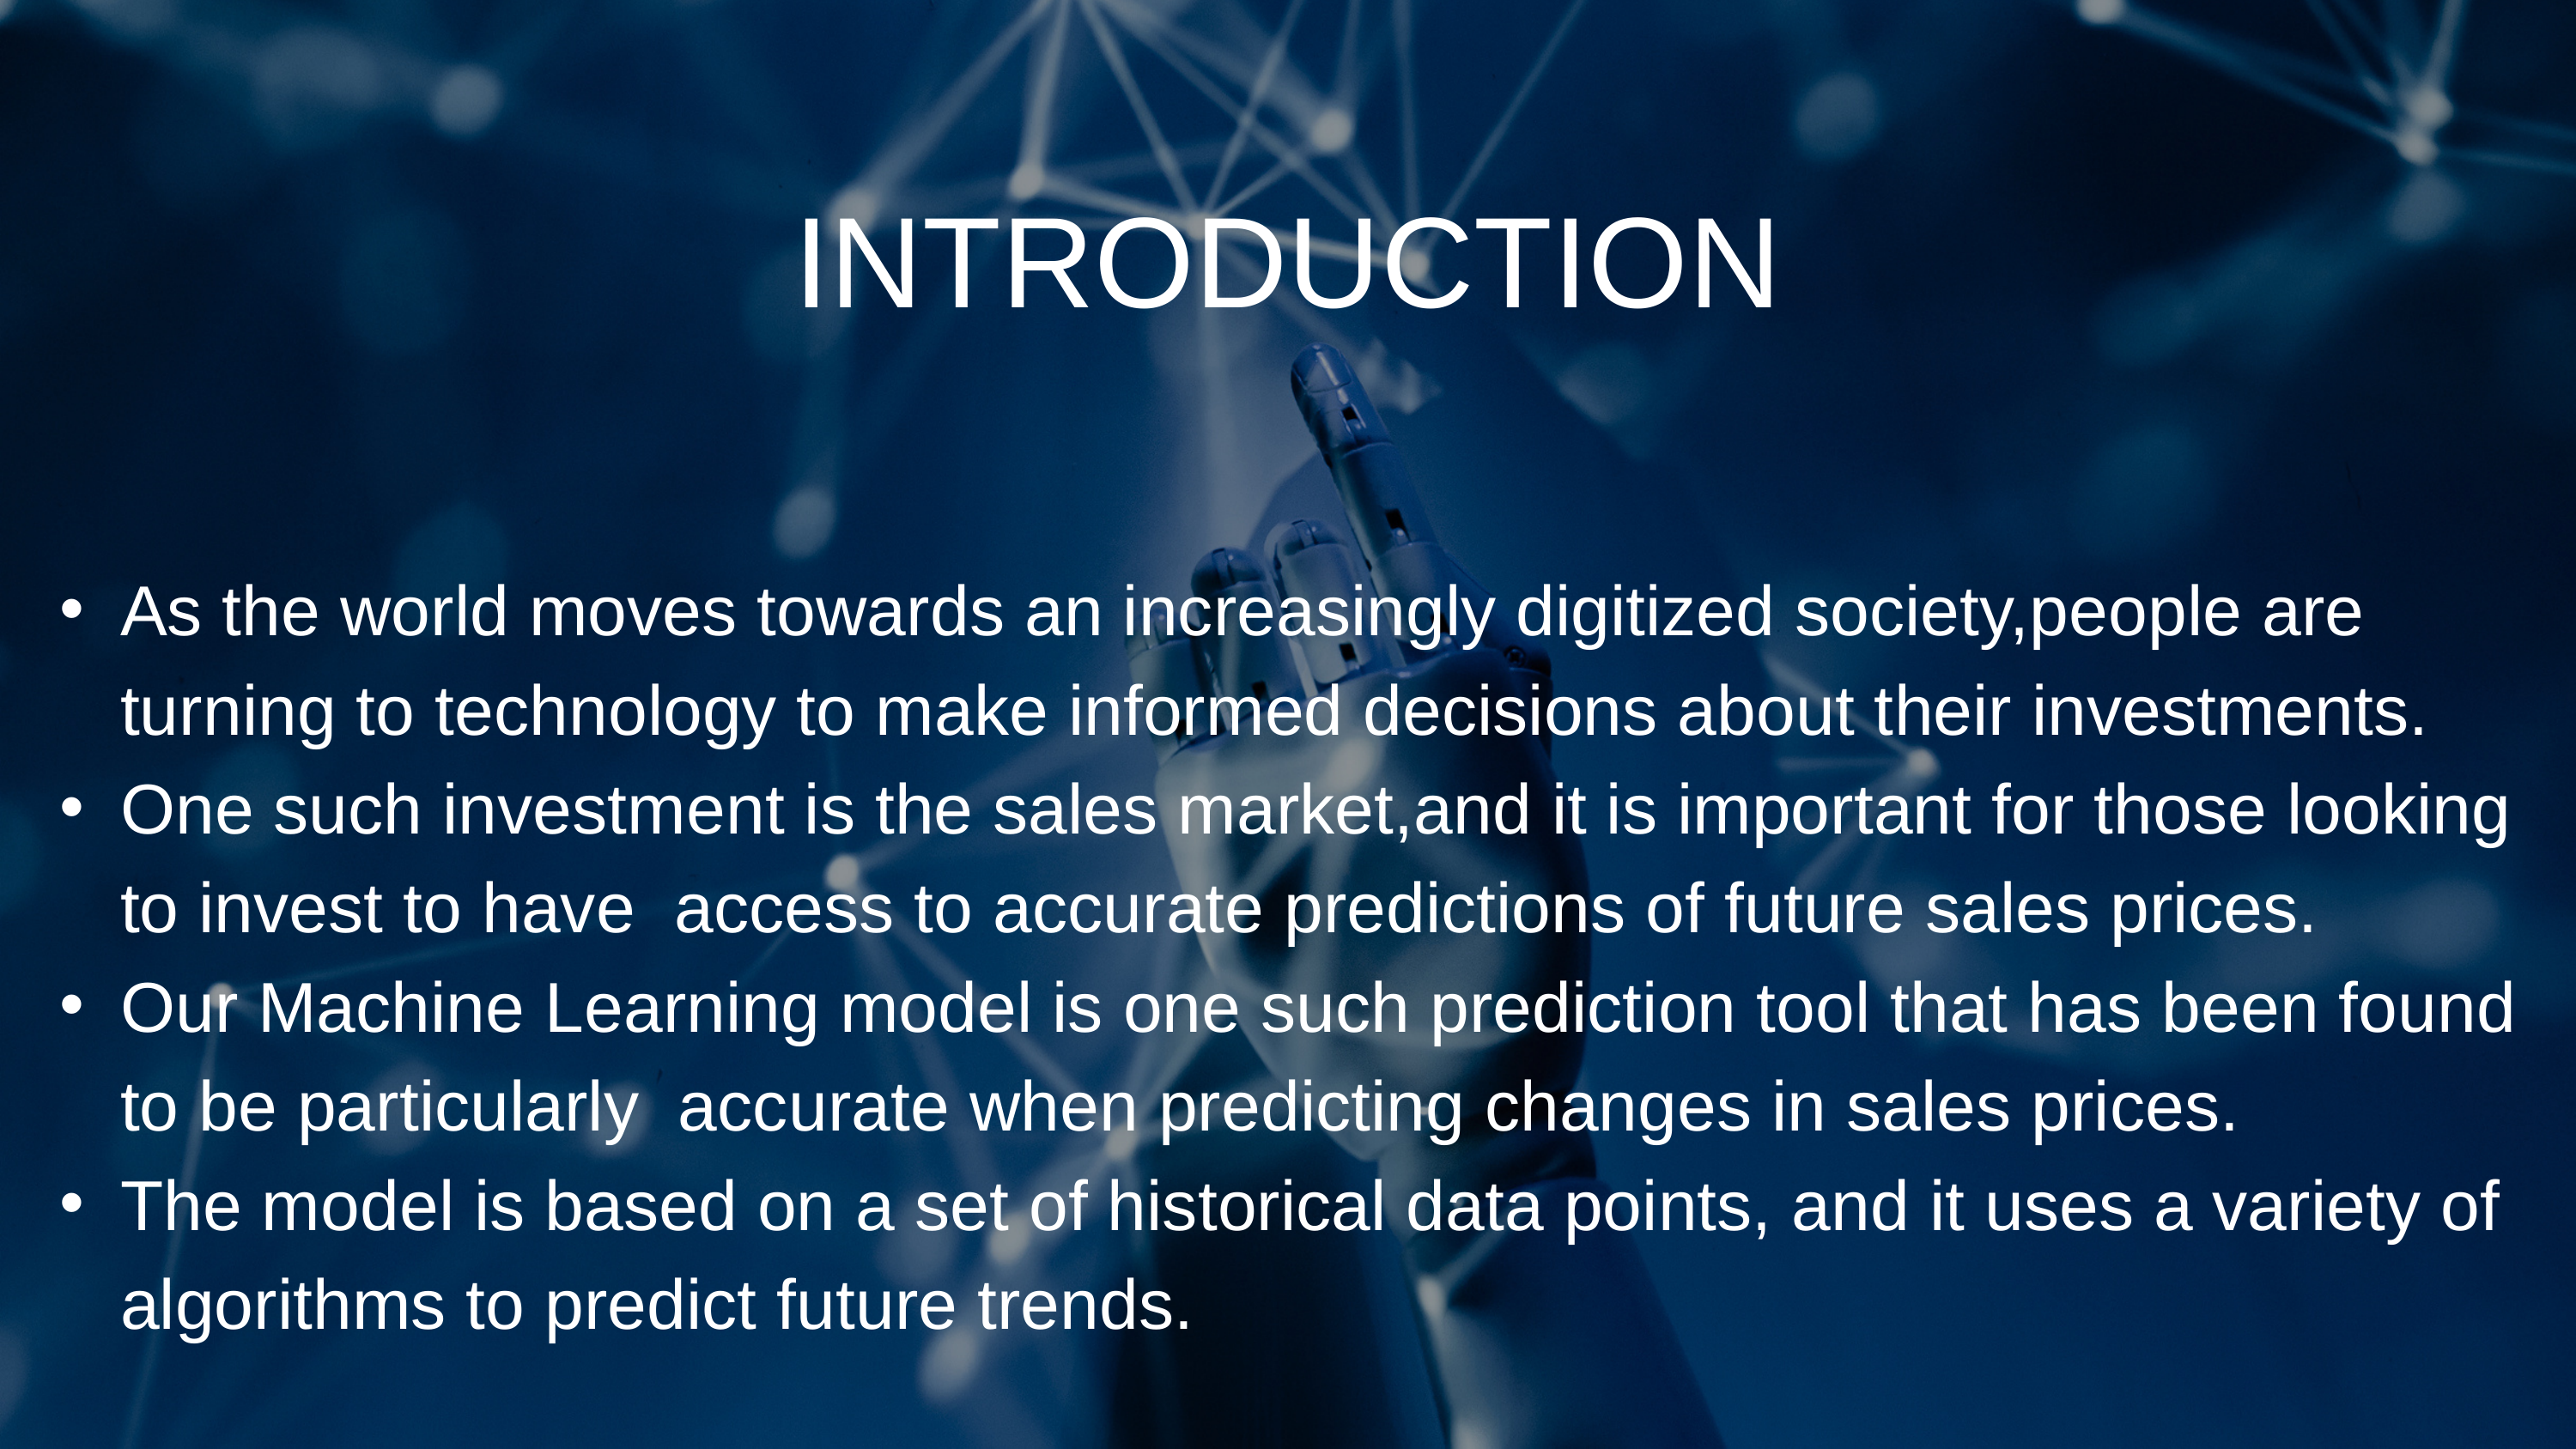

INTRODUCTION
As the world moves towards an increasingly digitized society,people are turning to technology to make informed decisions about their investments.
One such investment is the sales market,and it is important for those looking to invest to have  access to accurate predictions of future sales prices.
Our Machine Learning model is one such prediction tool that has been found to be particularly  accurate when predicting changes in sales prices.
The model is based on a set of historical data points, and it uses a variety of algorithms to predict future trends.